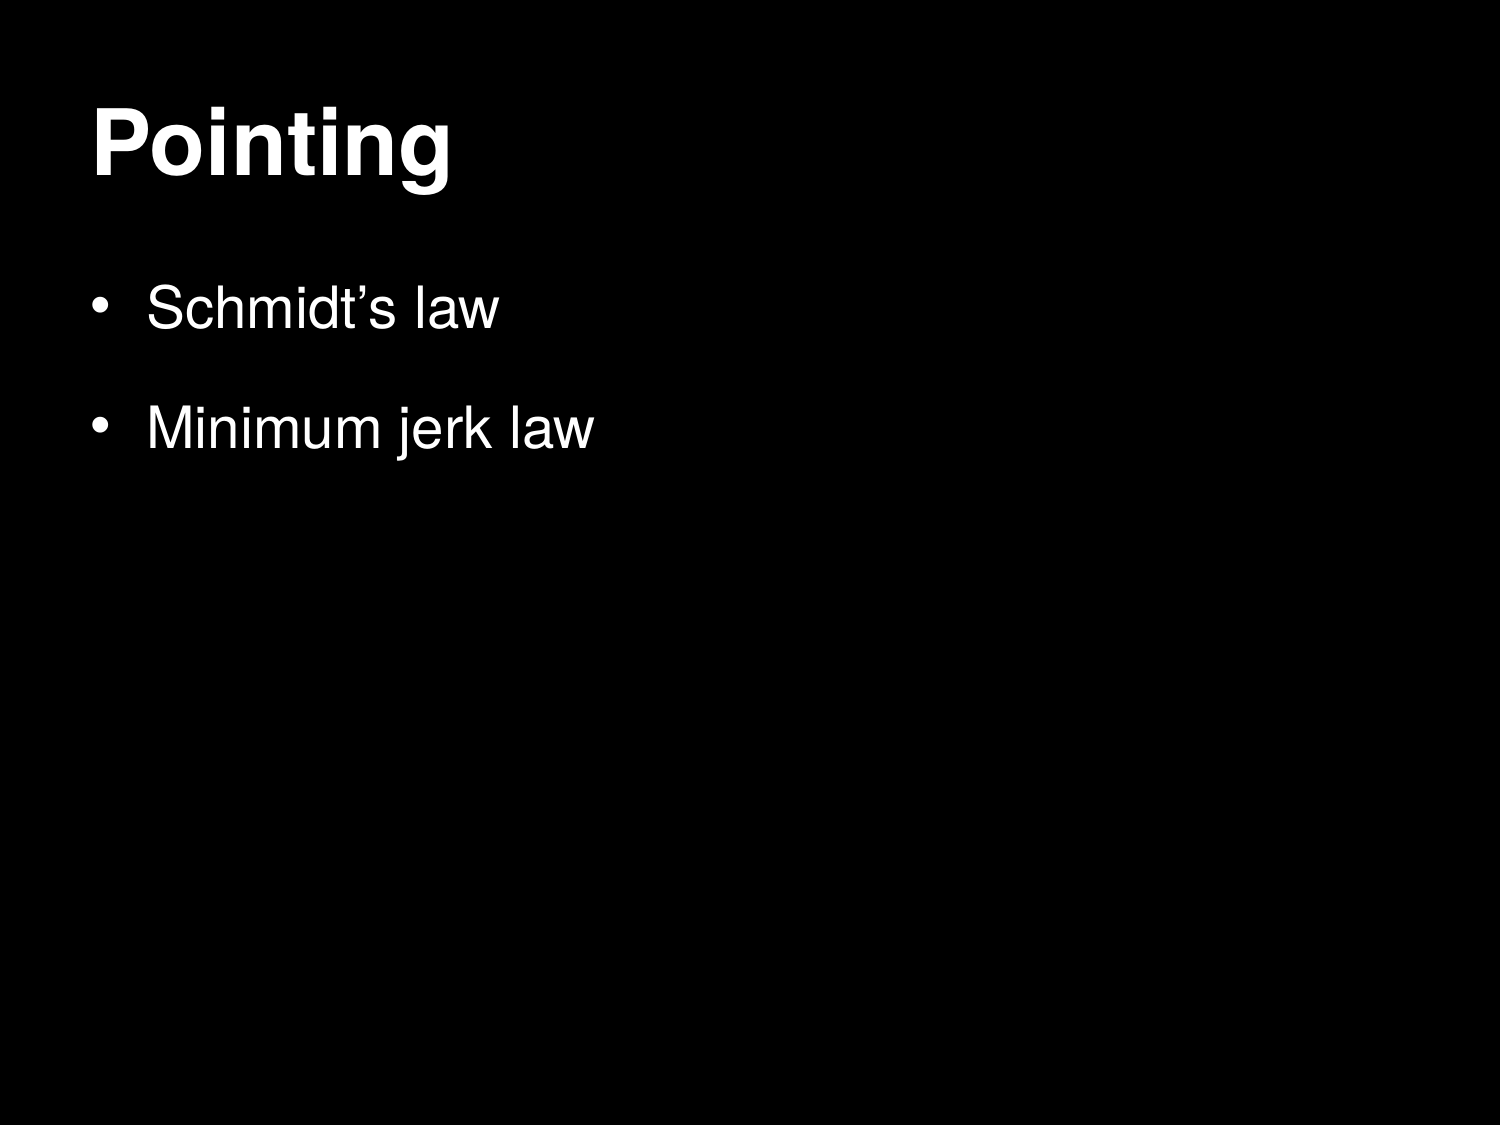

# Pointing
Schmidt’s law
Minimum jerk law